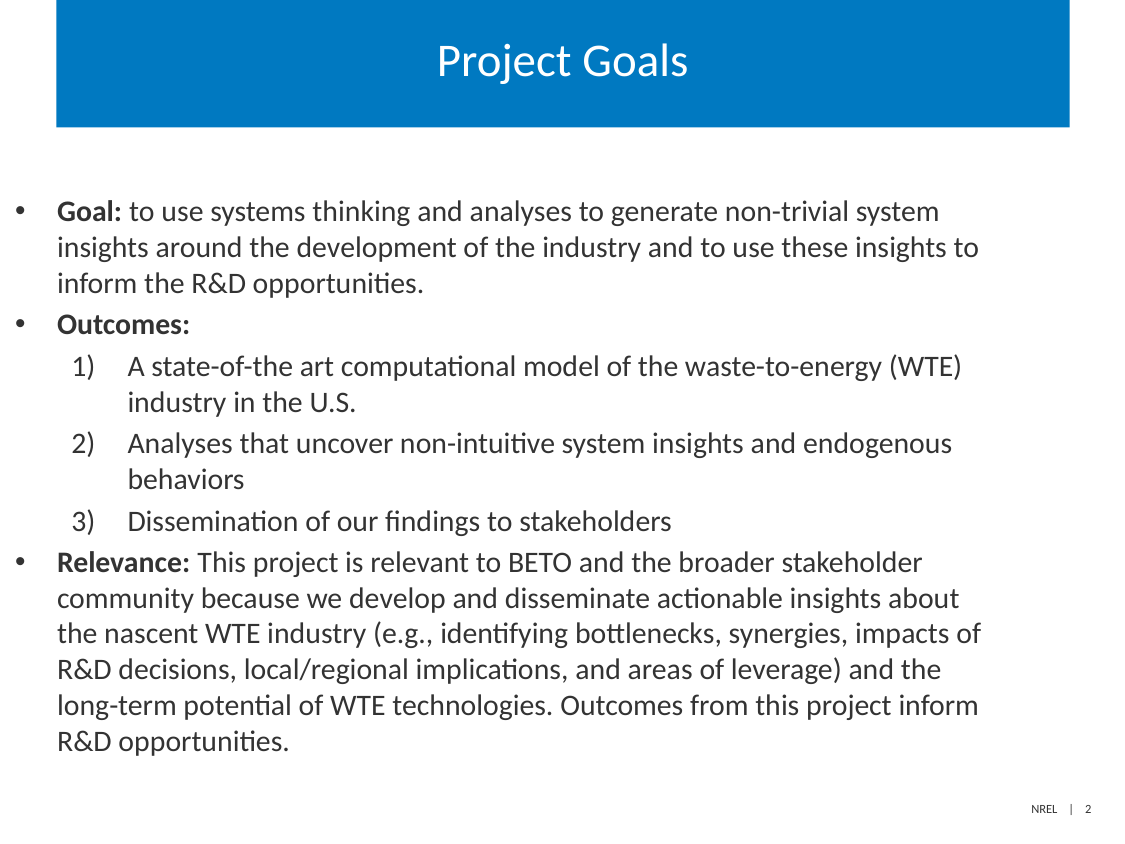

# Project Goals
Goal: to use systems thinking and analyses to generate non-trivial system insights around the development of the industry and to use these insights to inform the R&D opportunities.
Outcomes:
A state-of-the art computational model of the waste-to-energy (WTE) industry in the U.S.
Analyses that uncover non-intuitive system insights and endogenous behaviors
Dissemination of our findings to stakeholders
Relevance: This project is relevant to BETO and the broader stakeholder community because we develop and disseminate actionable insights about the nascent WTE industry (e.g., identifying bottlenecks, synergies, impacts of R&D decisions, local/regional implications, and areas of leverage) and the long-term potential of WTE technologies. Outcomes from this project inform R&D opportunities.